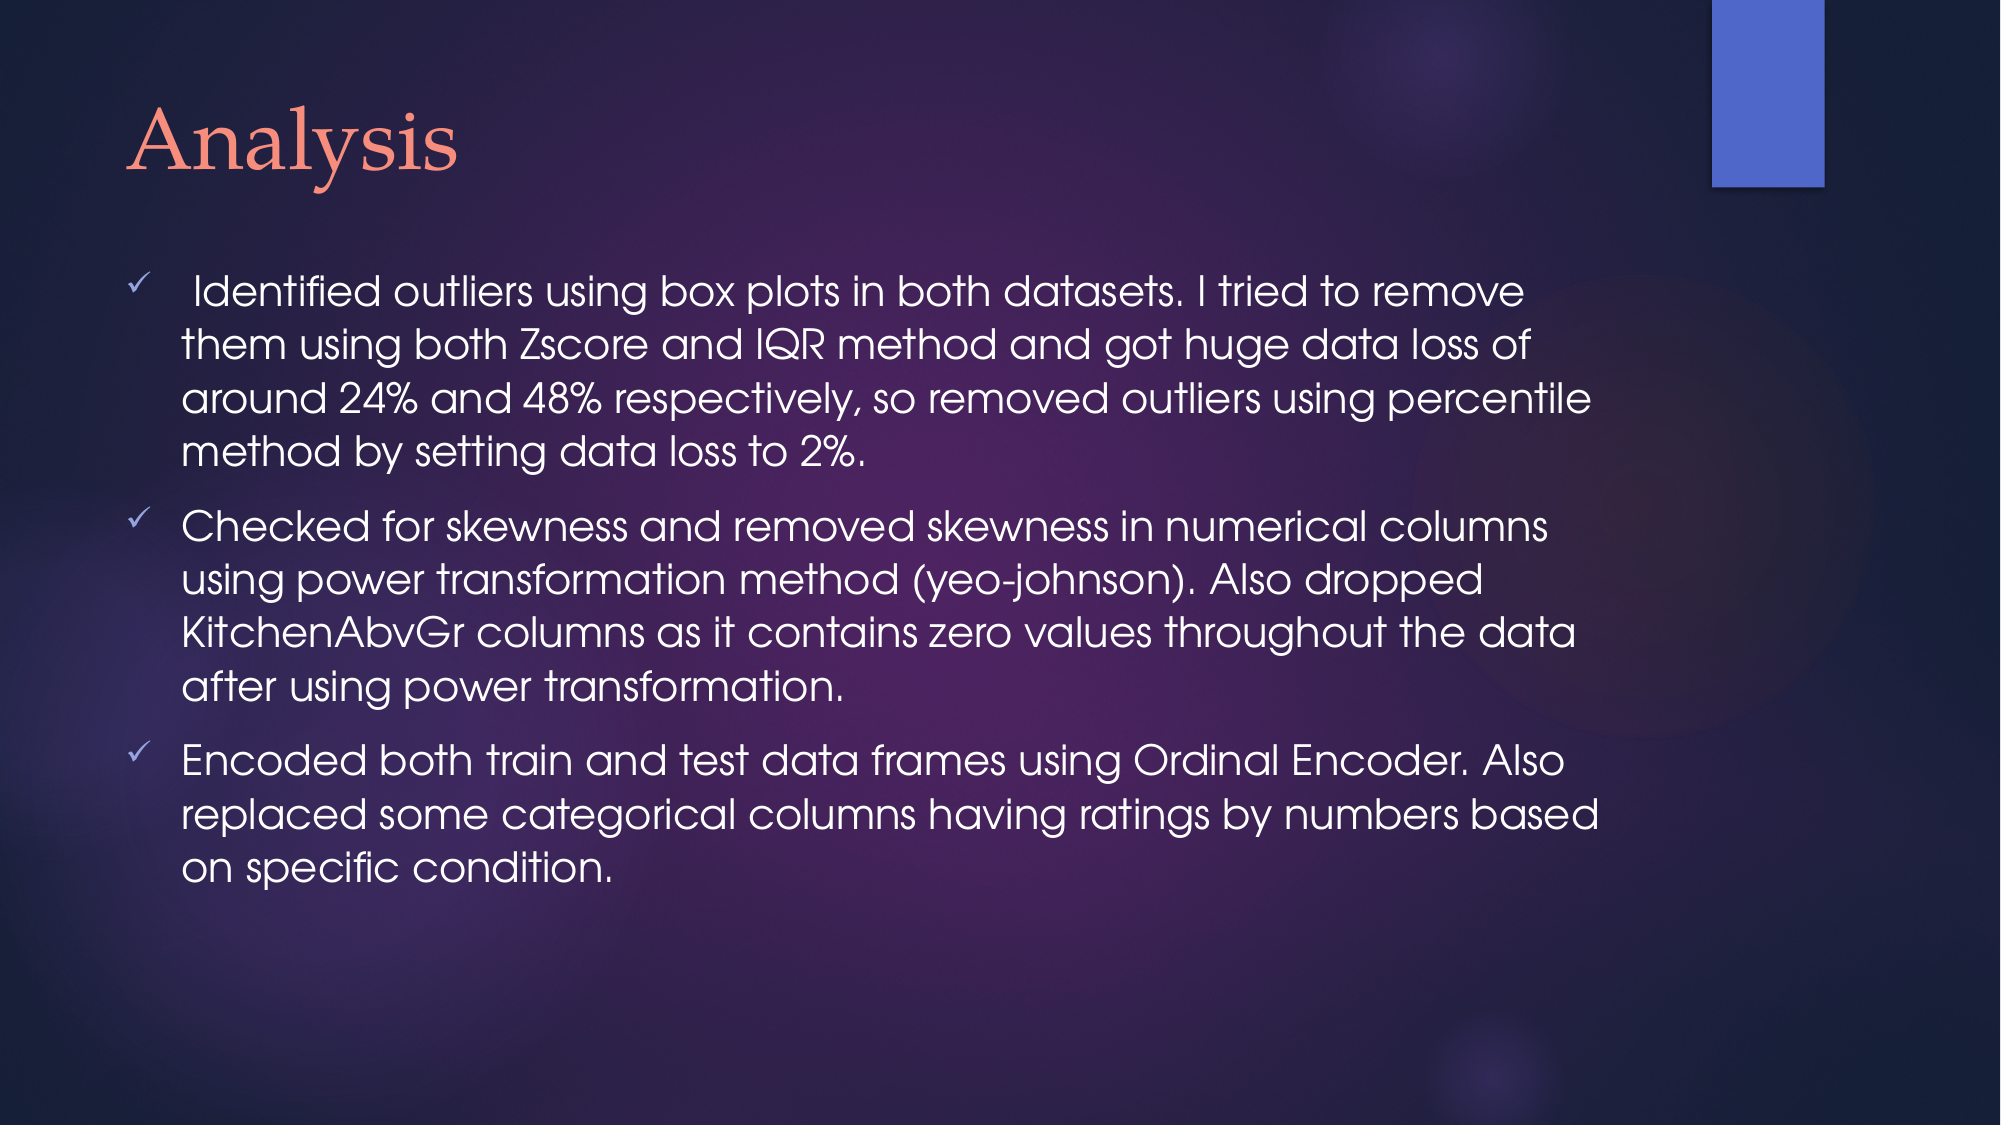

# Analysis
 Identified outliers using box plots in both datasets. I tried to remove them using both Zscore and IQR method and got huge data loss of around 24% and 48% respectively, so removed outliers using percentile method by setting data loss to 2%.
Checked for skewness and removed skewness in numerical columns using power transformation method (yeo-johnson). Also dropped KitchenAbvGr columns as it contains zero values throughout the data after using power transformation.
Encoded both train and test data frames using Ordinal Encoder. Also replaced some categorical columns having ratings by numbers based on specific condition.